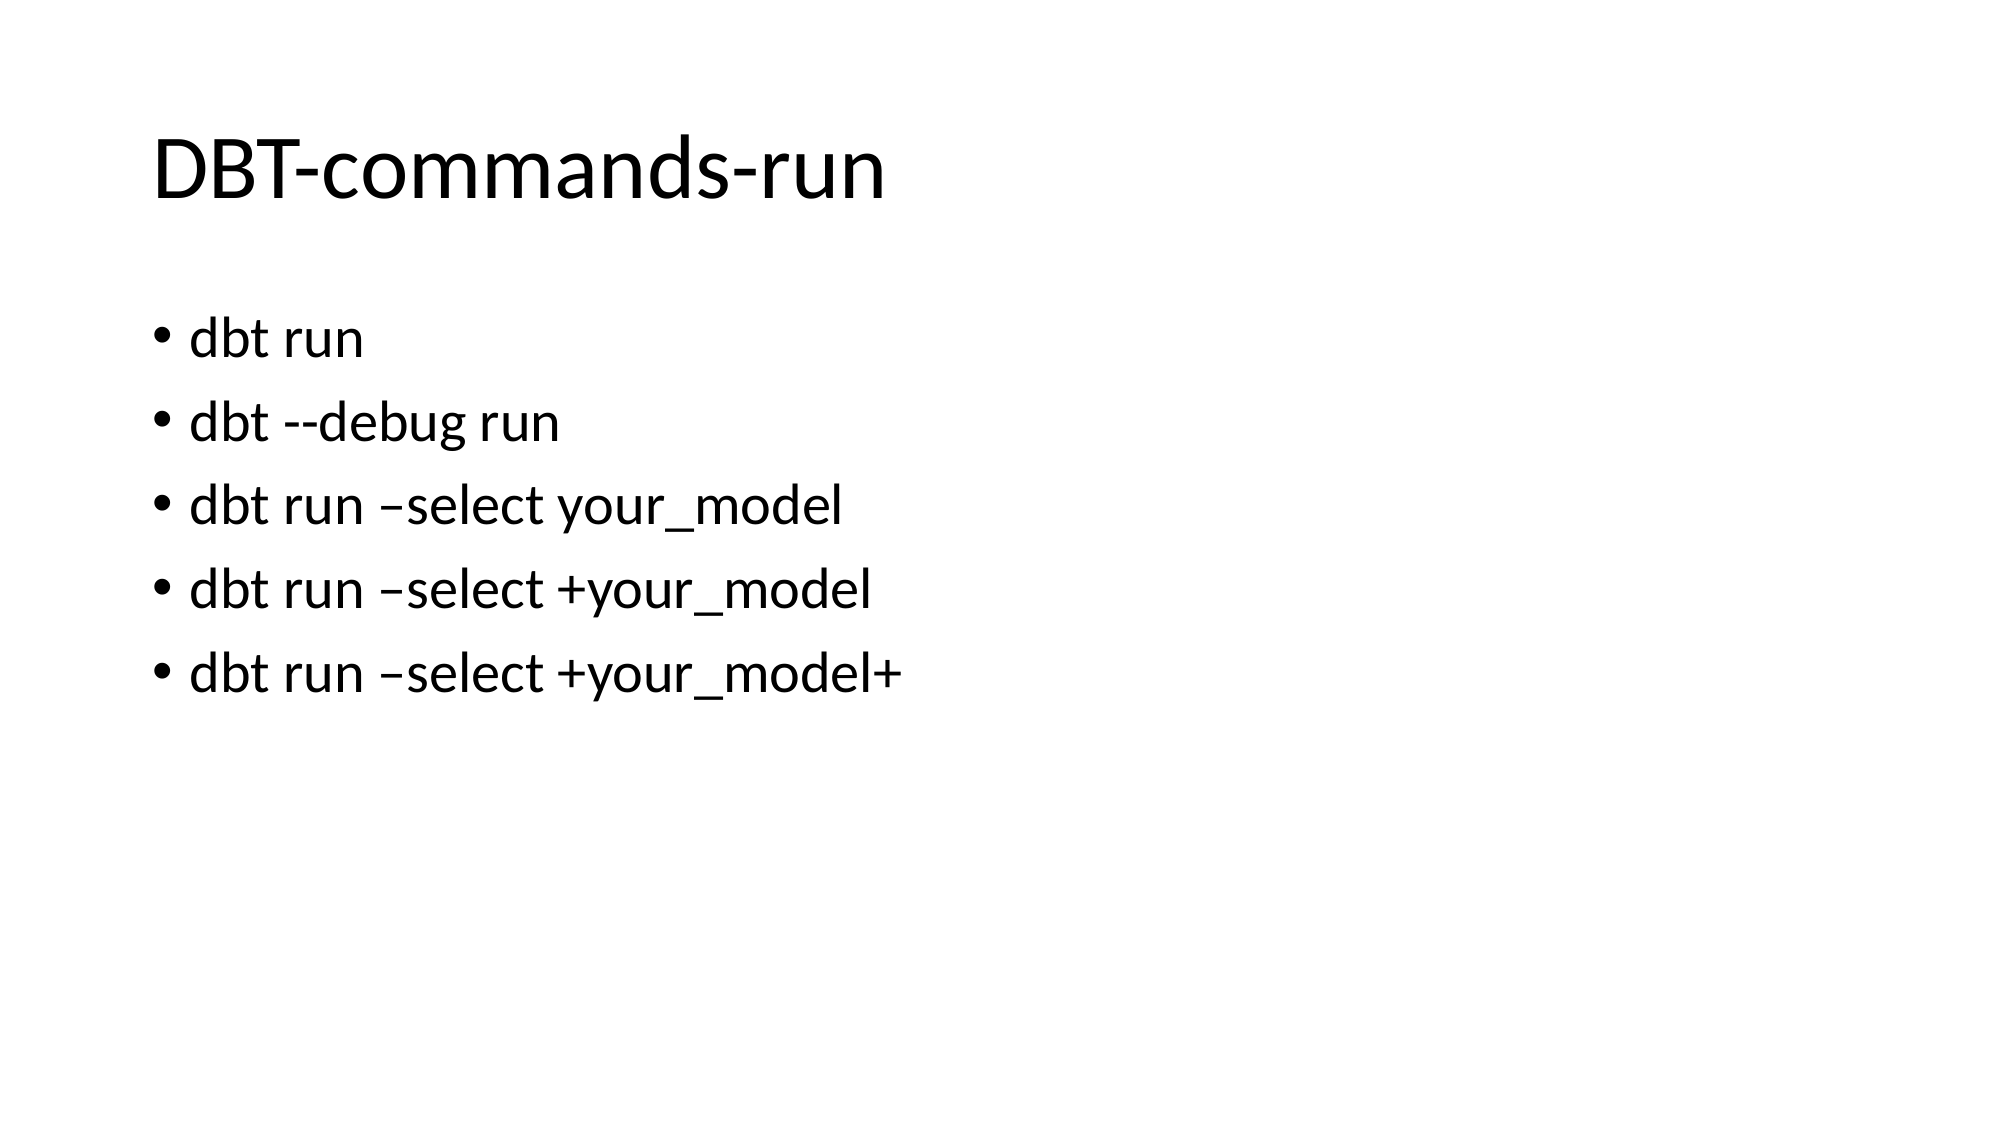

# DBT-commands-run
dbt run
dbt --debug run
dbt run –select your_model
dbt run –select +your_model
dbt run –select +your_model+